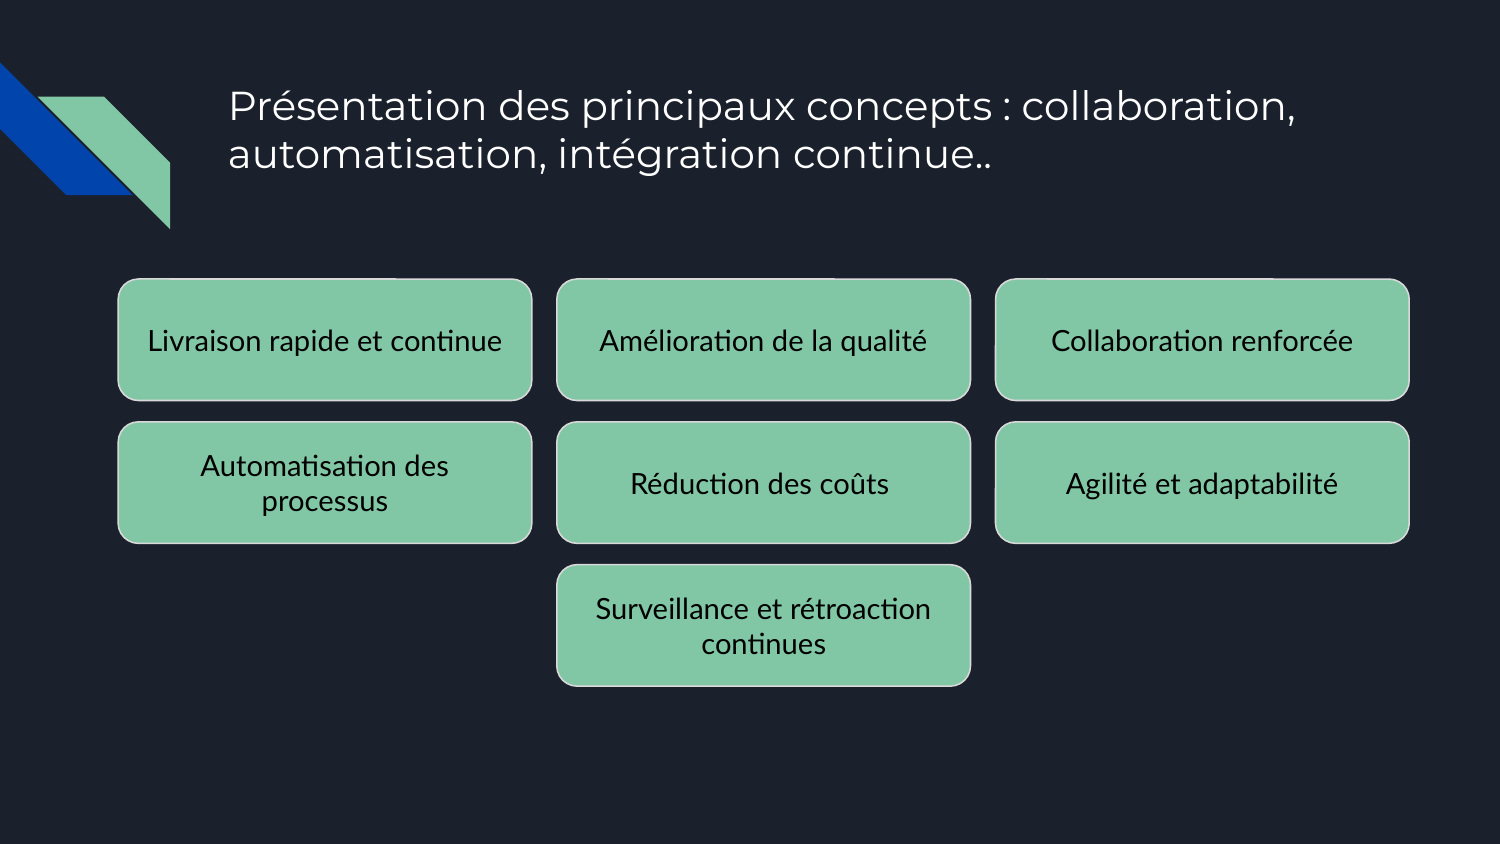

# Présentation des principaux concepts : collaboration, automatisation, intégration continue..
Livraison rapide et continue
Amélioration de la qualité
Collaboration renforcée
Automatisation des processus
Réduction des coûts
Agilité et adaptabilité
Surveillance et rétroaction continues